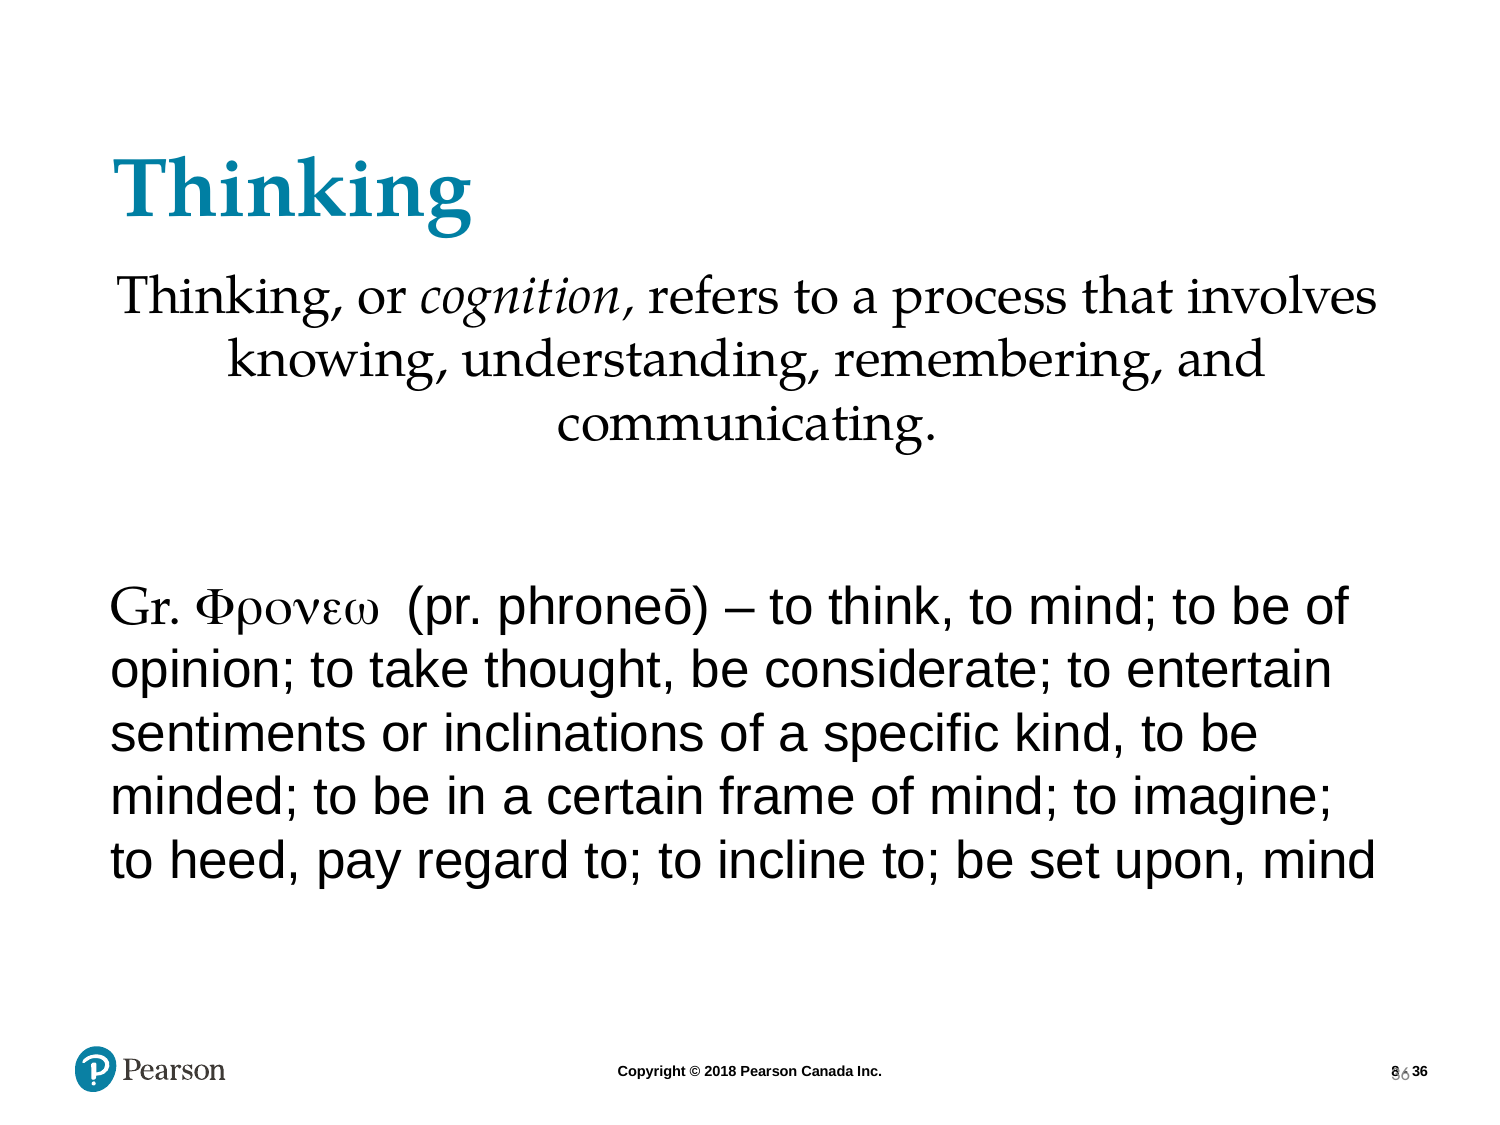

# Thinking
Thinking, or cognition, refers to a process that involves knowing, understanding, remembering, and communicating.

Gr. Φρονεω (pr. phroneō) – to think, to mind; to be of opinion; to take thought, be considerate; to entertain sentiments or inclinations of a specific kind, to be minded; to be in a certain frame of mind; to imagine; to heed, pay regard to; to incline to; be set upon, mind

36